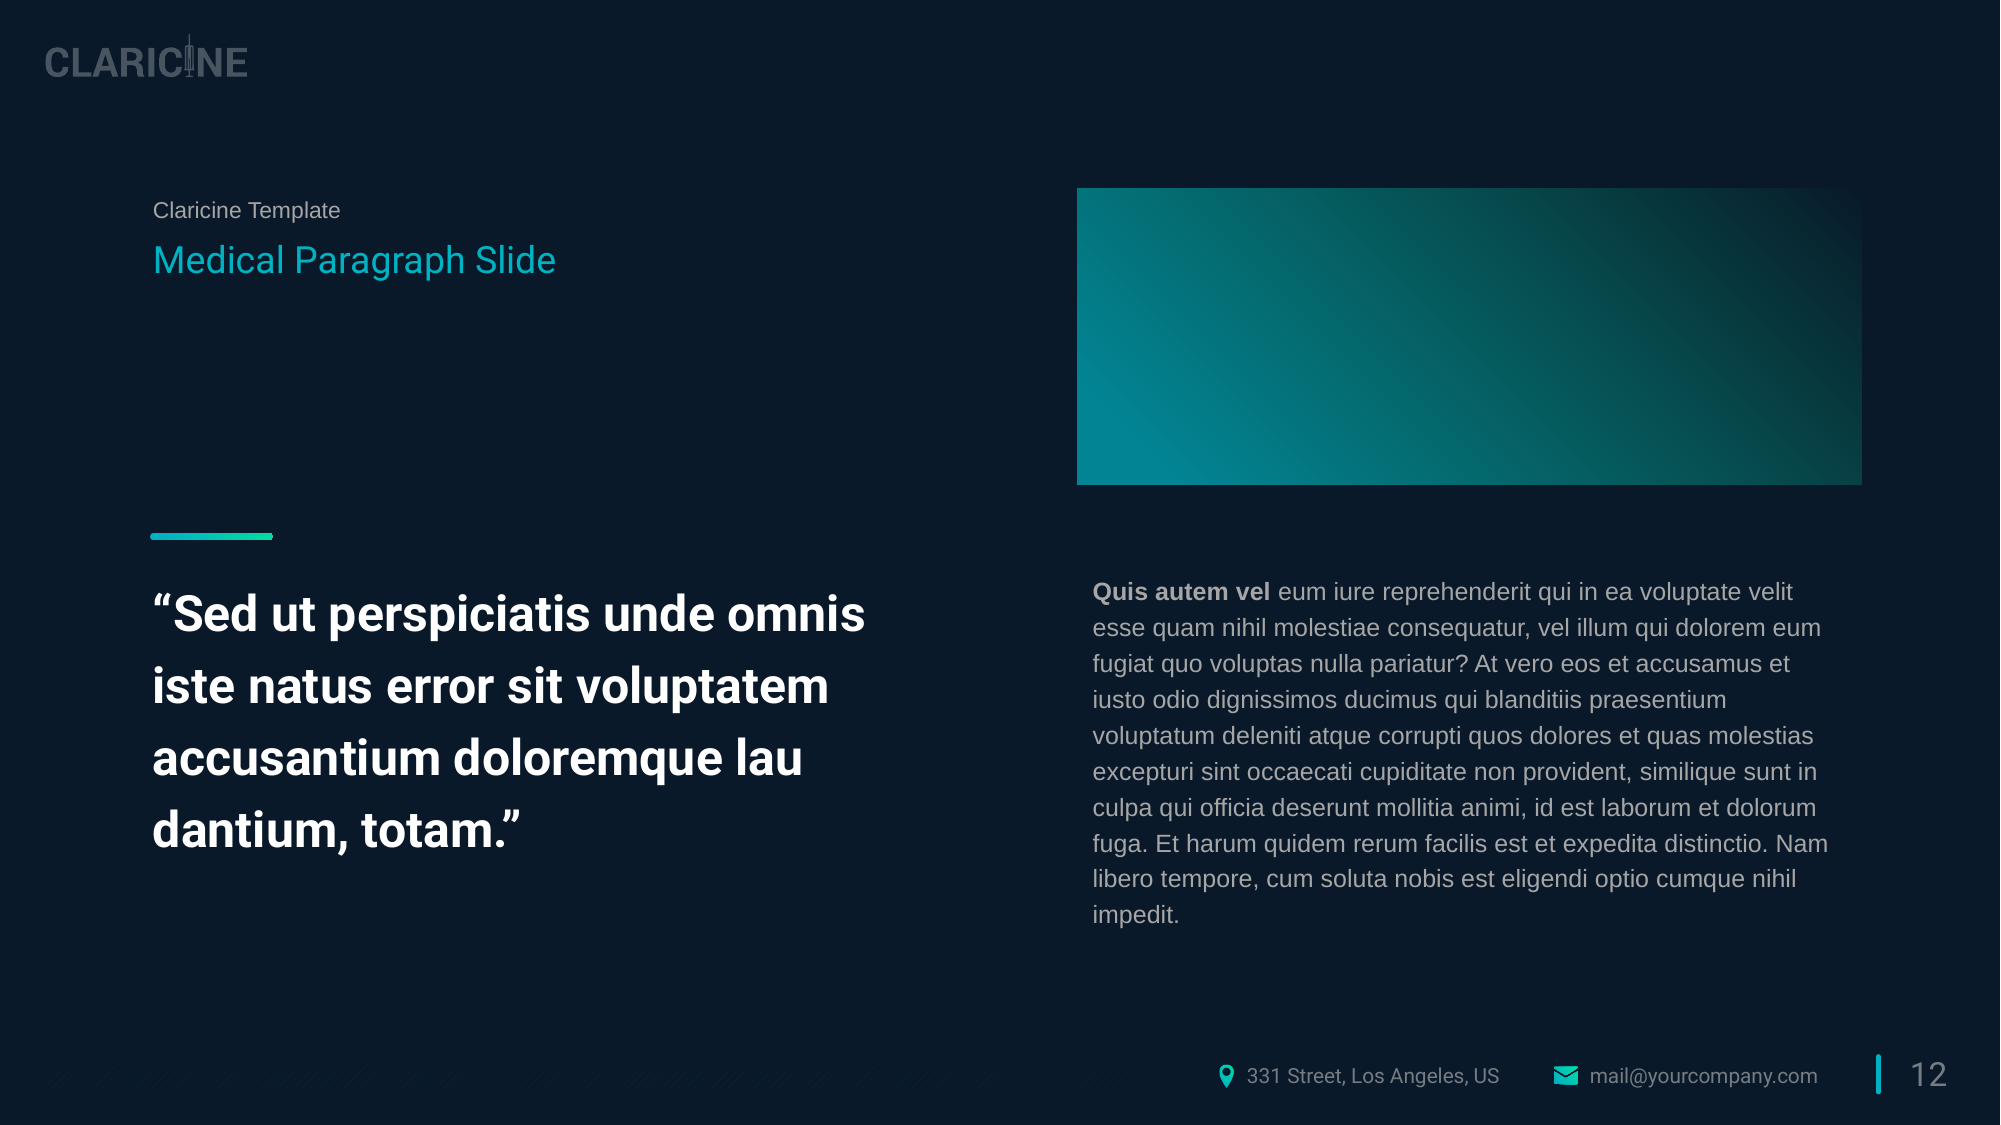

Claricine Template
Medical Paragraph Slide

“Sed ut perspiciatis unde omnis iste natus error sit voluptatem accusantium doloremque lau dantium, totam.”
Quis autem vel eum iure reprehenderit qui in ea voluptate velit esse quam nihil molestiae consequatur, vel illum qui dolorem eum fugiat quo voluptas nulla pariatur? At vero eos et accusamus et iusto odio dignissimos ducimus qui blanditiis praesentium voluptatum deleniti atque corrupti quos dolores et quas molestias excepturi sint occaecati cupiditate non provident, similique sunt in culpa qui officia deserunt mollitia animi, id est laborum et dolorum fuga. Et harum quidem rerum facilis est et expedita distinctio. Nam libero tempore, cum soluta nobis est eligendi optio cumque nihil impedit.
12
331 Street, Los Angeles, US

mail@yourcompany.com